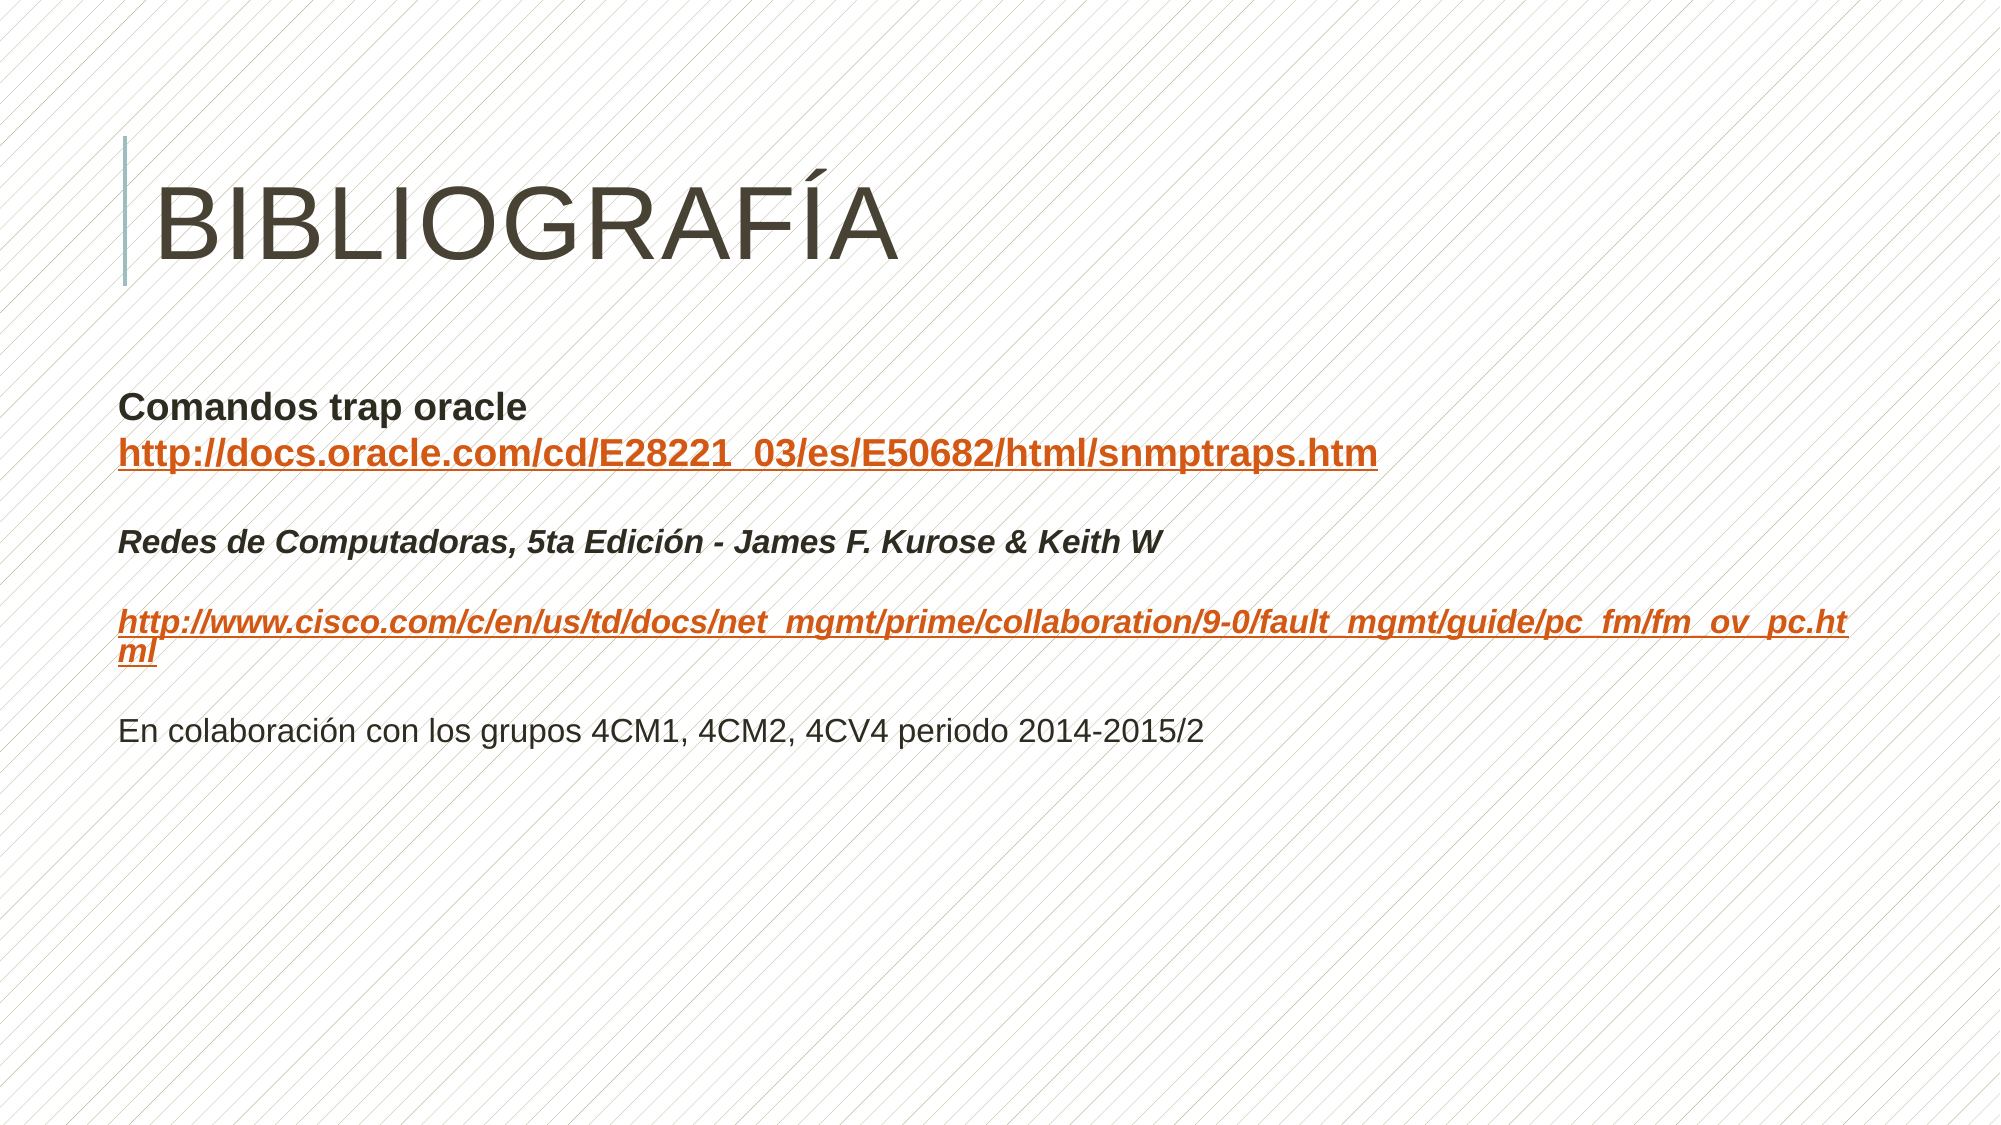

# Bibliografía
Comandos trap oracle
http://docs.oracle.com/cd/E28221_03/es/E50682/html/snmptraps.htm

Redes de Computadoras, 5ta Edición - James F. Kurose & Keith W

http://www.cisco.com/c/en/us/td/docs/net_mgmt/prime/collaboration/9-0/fault_mgmt/guide/pc_fm/fm_ov_pc.html

En colaboración con los grupos 4CM1, 4CM2, 4CV4 periodo 2014-2015/2